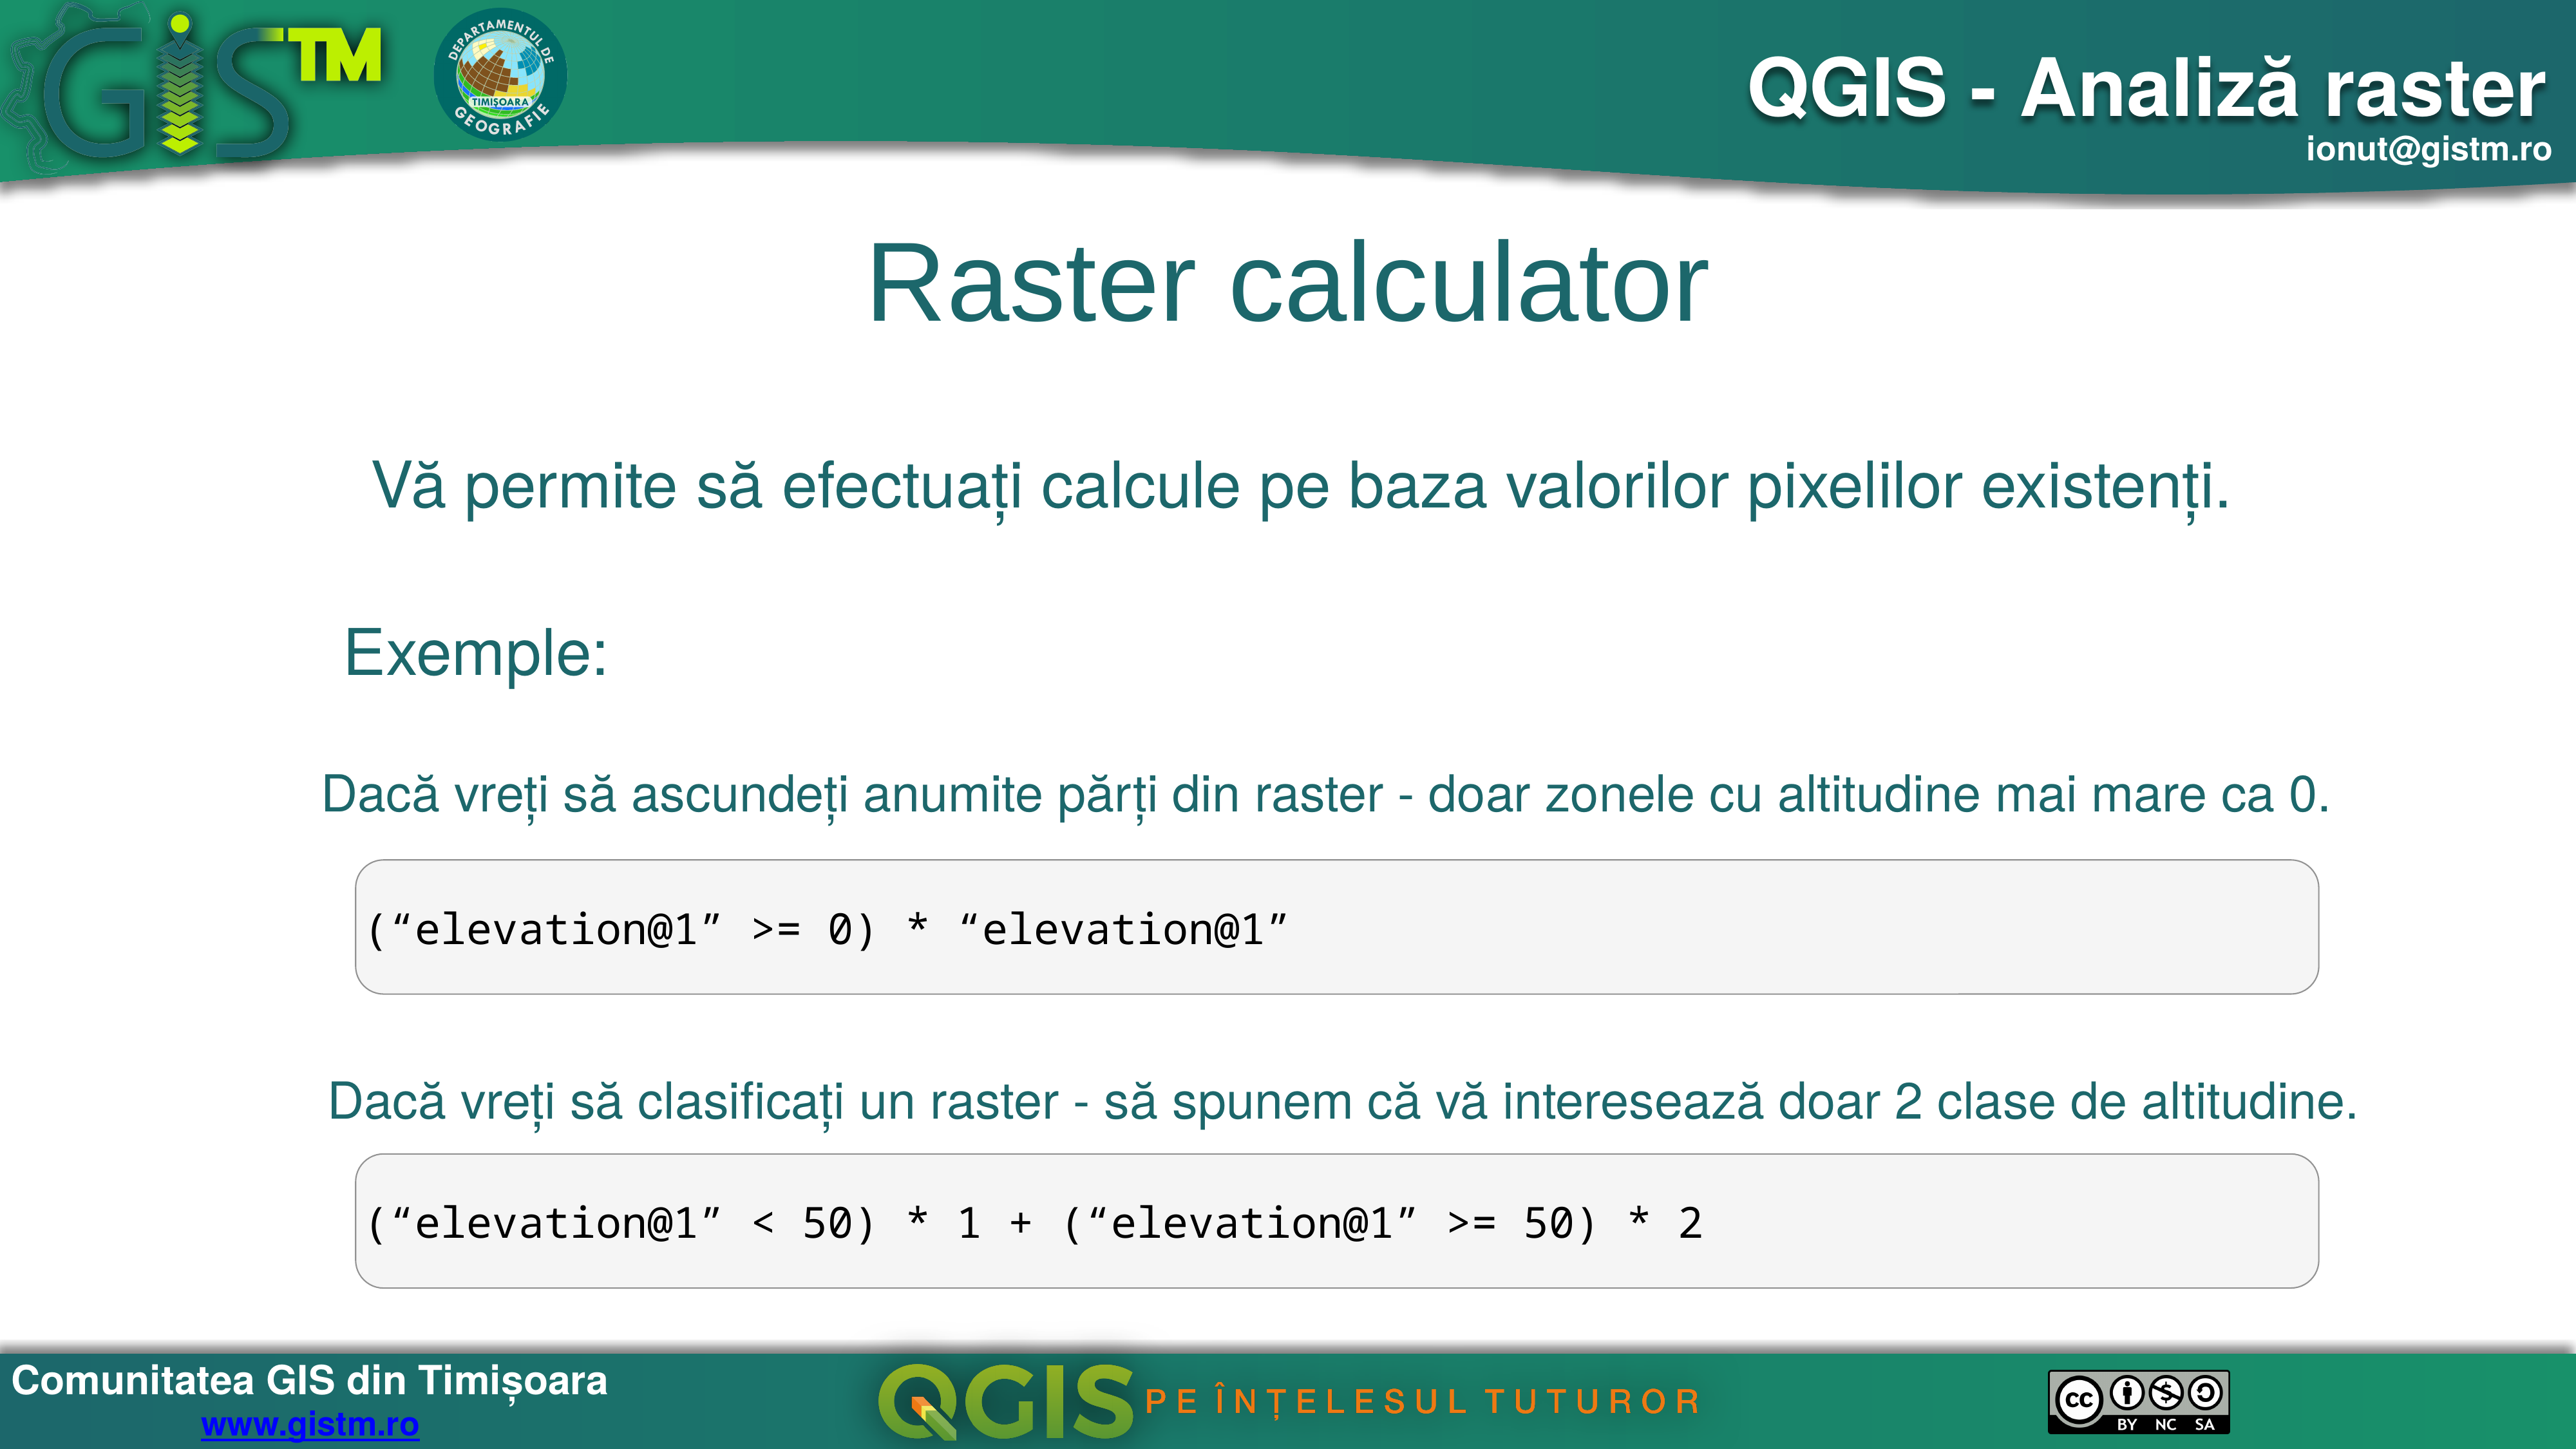

Raster calculator
Vă permite să efectuați calcule pe baza valorilor pixelilor existenți.
Exemple:
Dacă vreți să ascundeți anumite părți din raster - doar zonele cu altitudine mai mare ca 0.
(“elevation@1” >= 0) * “elevation@1”
Dacă vreți să clasificați un raster - să spunem că vă interesează doar 2 clase de altitudine.
(“elevation@1” < 50) * 1 + (“elevation@1” >= 50) * 2
9